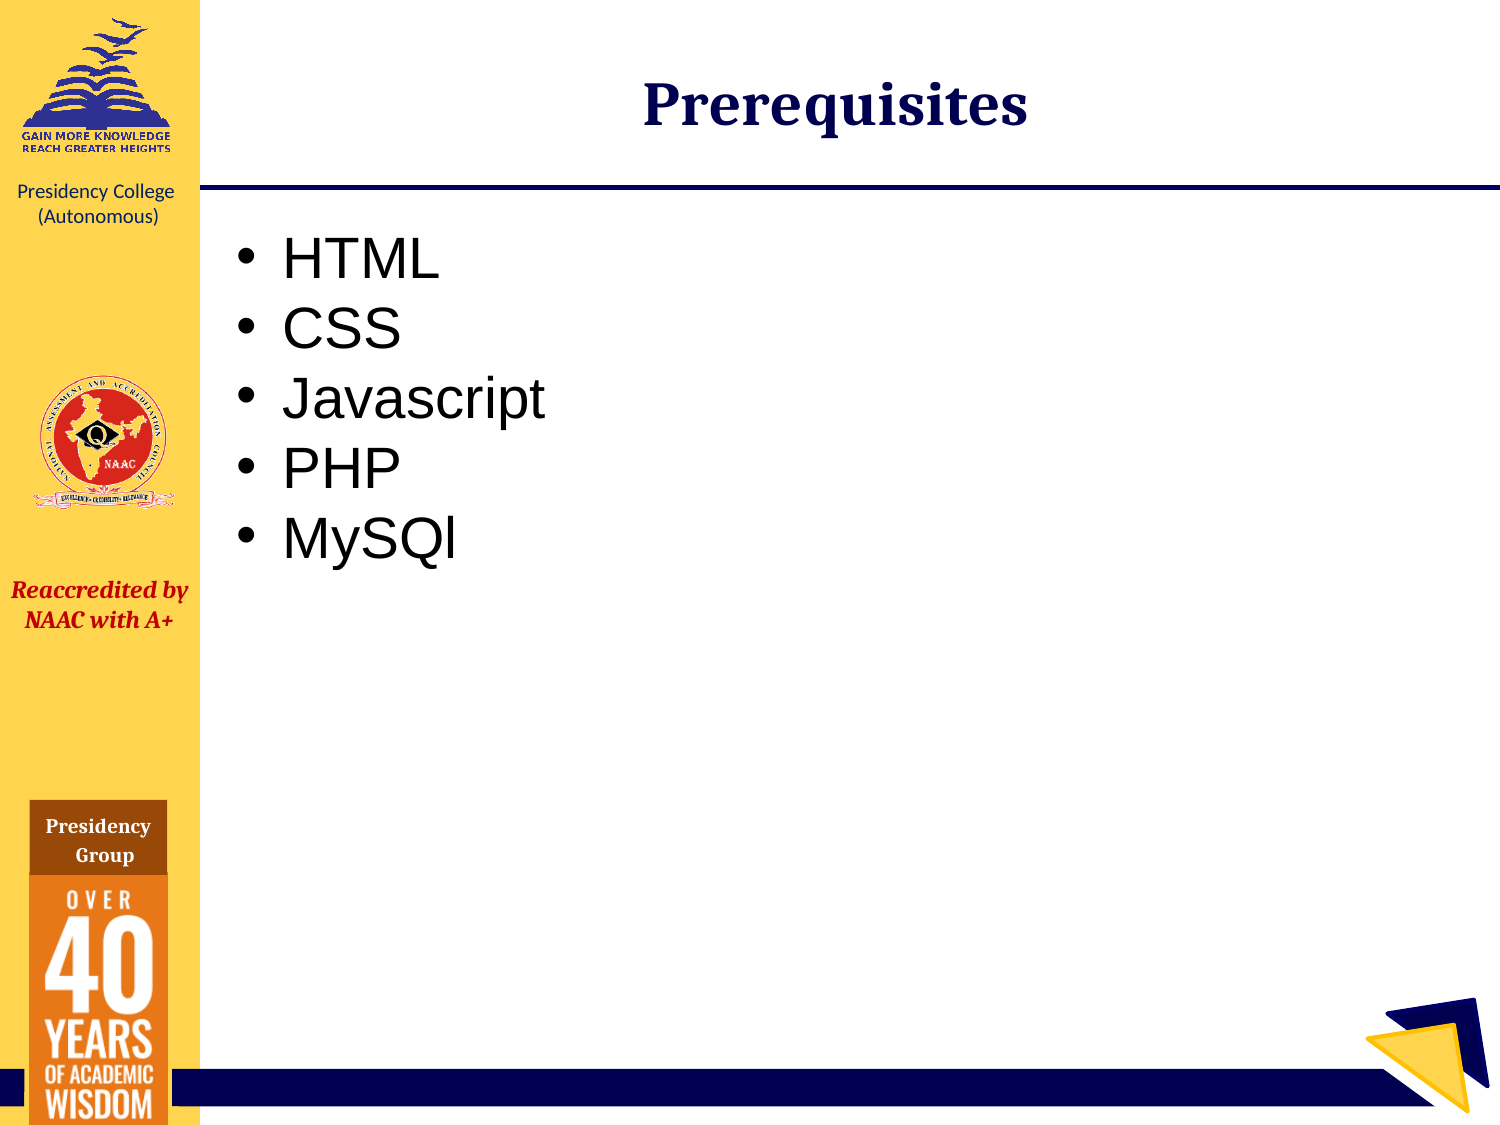

# Prerequisites
HTML
CSS
Javascript
PHP
MySQl